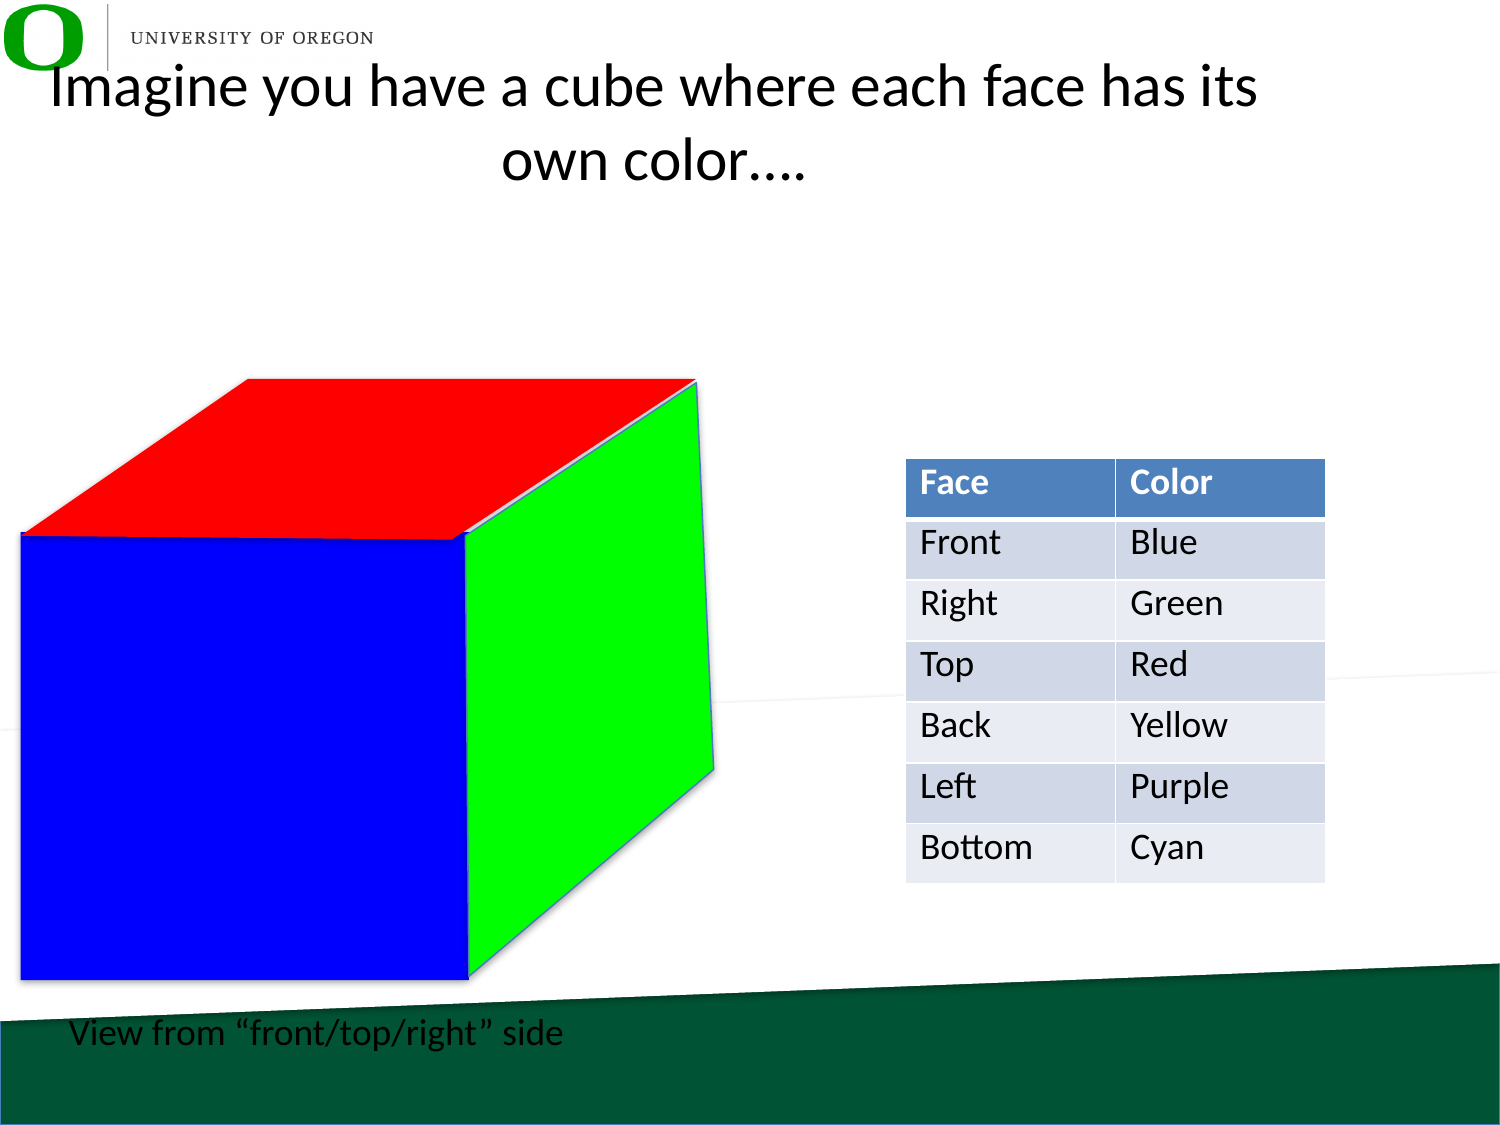

# Imagine you have a cube where each face has its own color….

View from “front/top/right” side
| Face | Color |
| --- | --- |
| Front | Blue |
| Right | Green |
| Top | Red |
| Back | Yellow |
| Left | Purple |
| Bottom | Cyan |